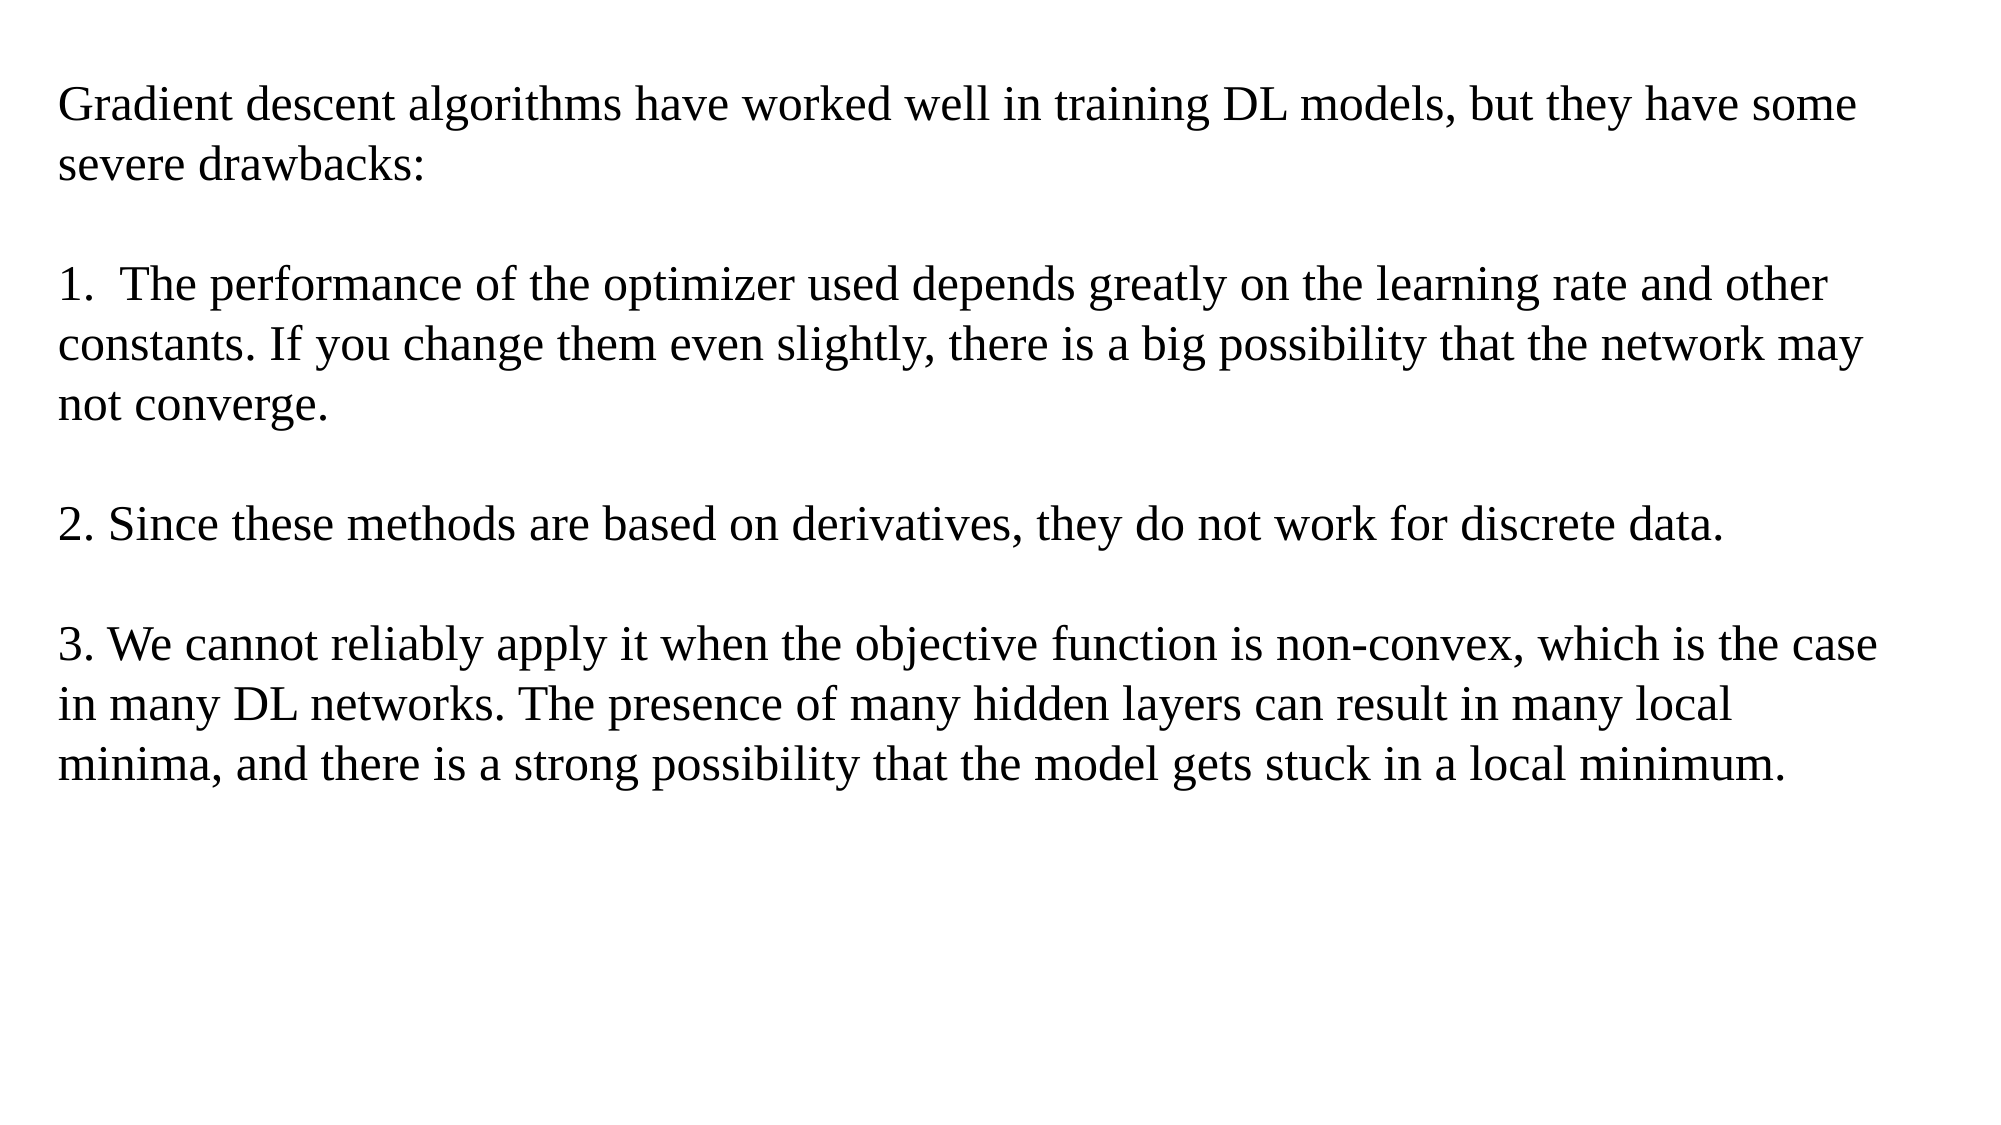

Gradient descent algorithms have worked well in training DL models, but they have some severe drawbacks:
1.  The performance of the optimizer used depends greatly on the learning rate and other constants. If you change them even slightly, there is a big possibility that the network may not converge.
2. Since these methods are based on derivatives, they do not work for discrete data.

3. We cannot reliably apply it when the objective function is non-convex, which is the case in many DL networks. The presence of many hidden layers can result in many local minima, and there is a strong possibility that the model gets stuck in a local minimum.